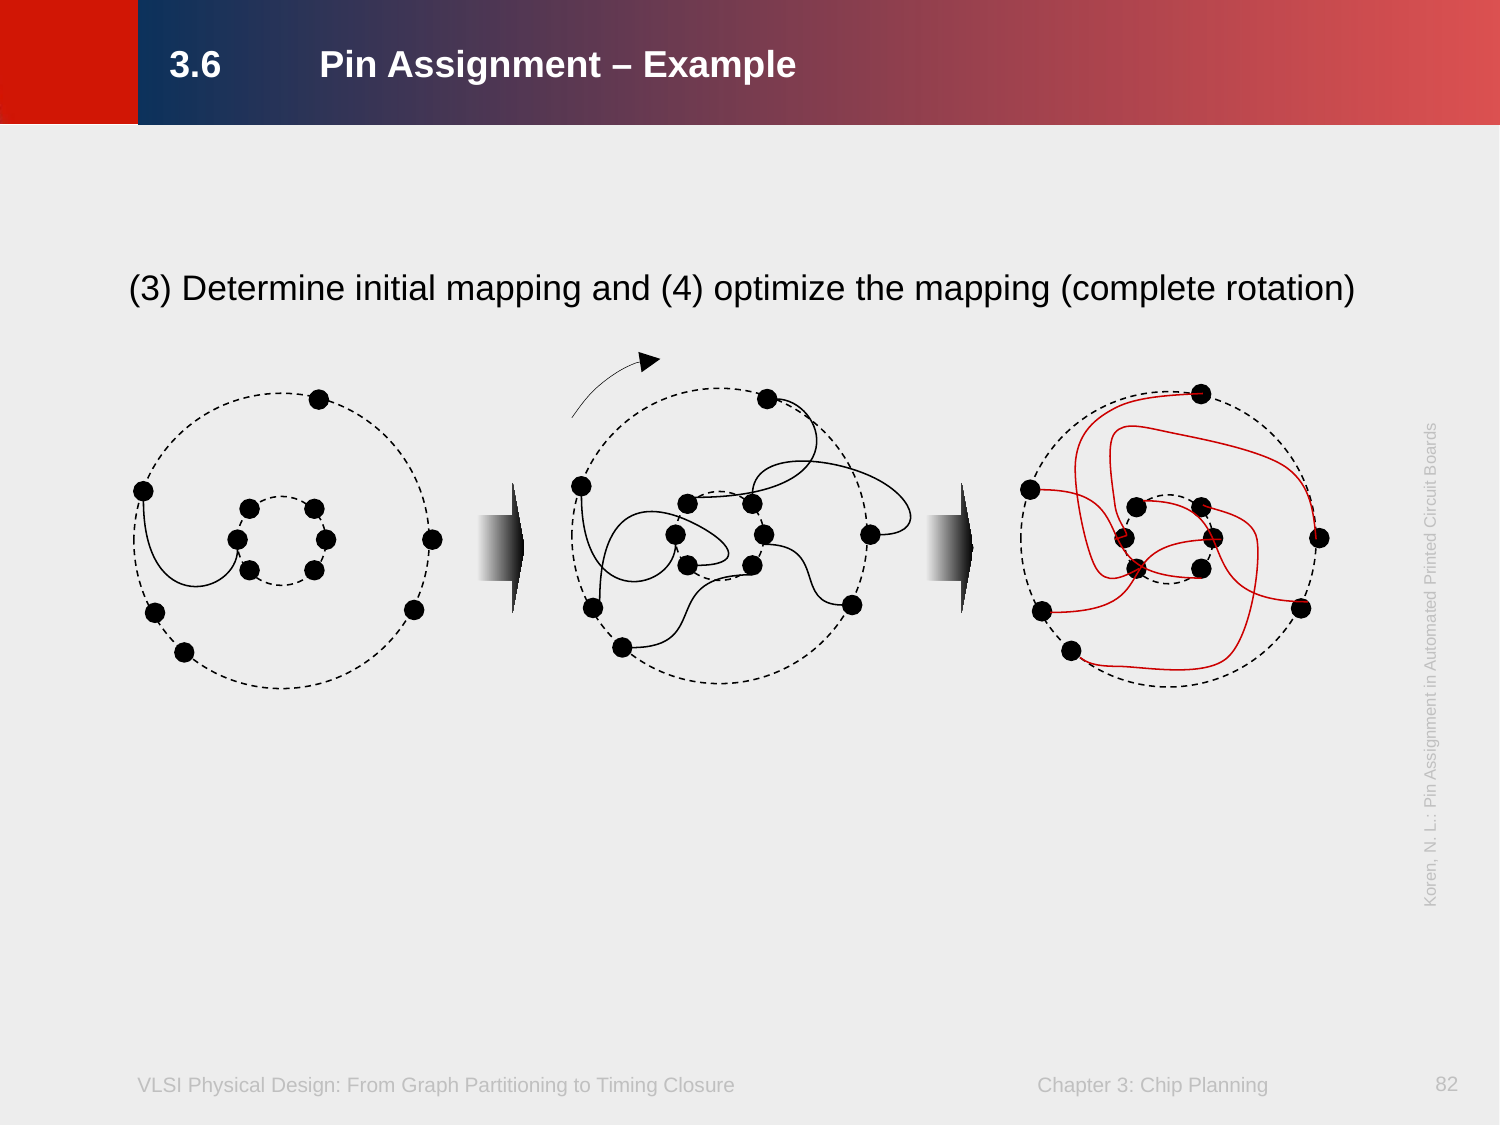

# 3.6	Pin Assignment – Example
(3) Determine initial mapping and (4) optimize the mapping (complete rotation)

Koren, N. L.: Pin Assignment in Automated Printed Circuit Boards
82